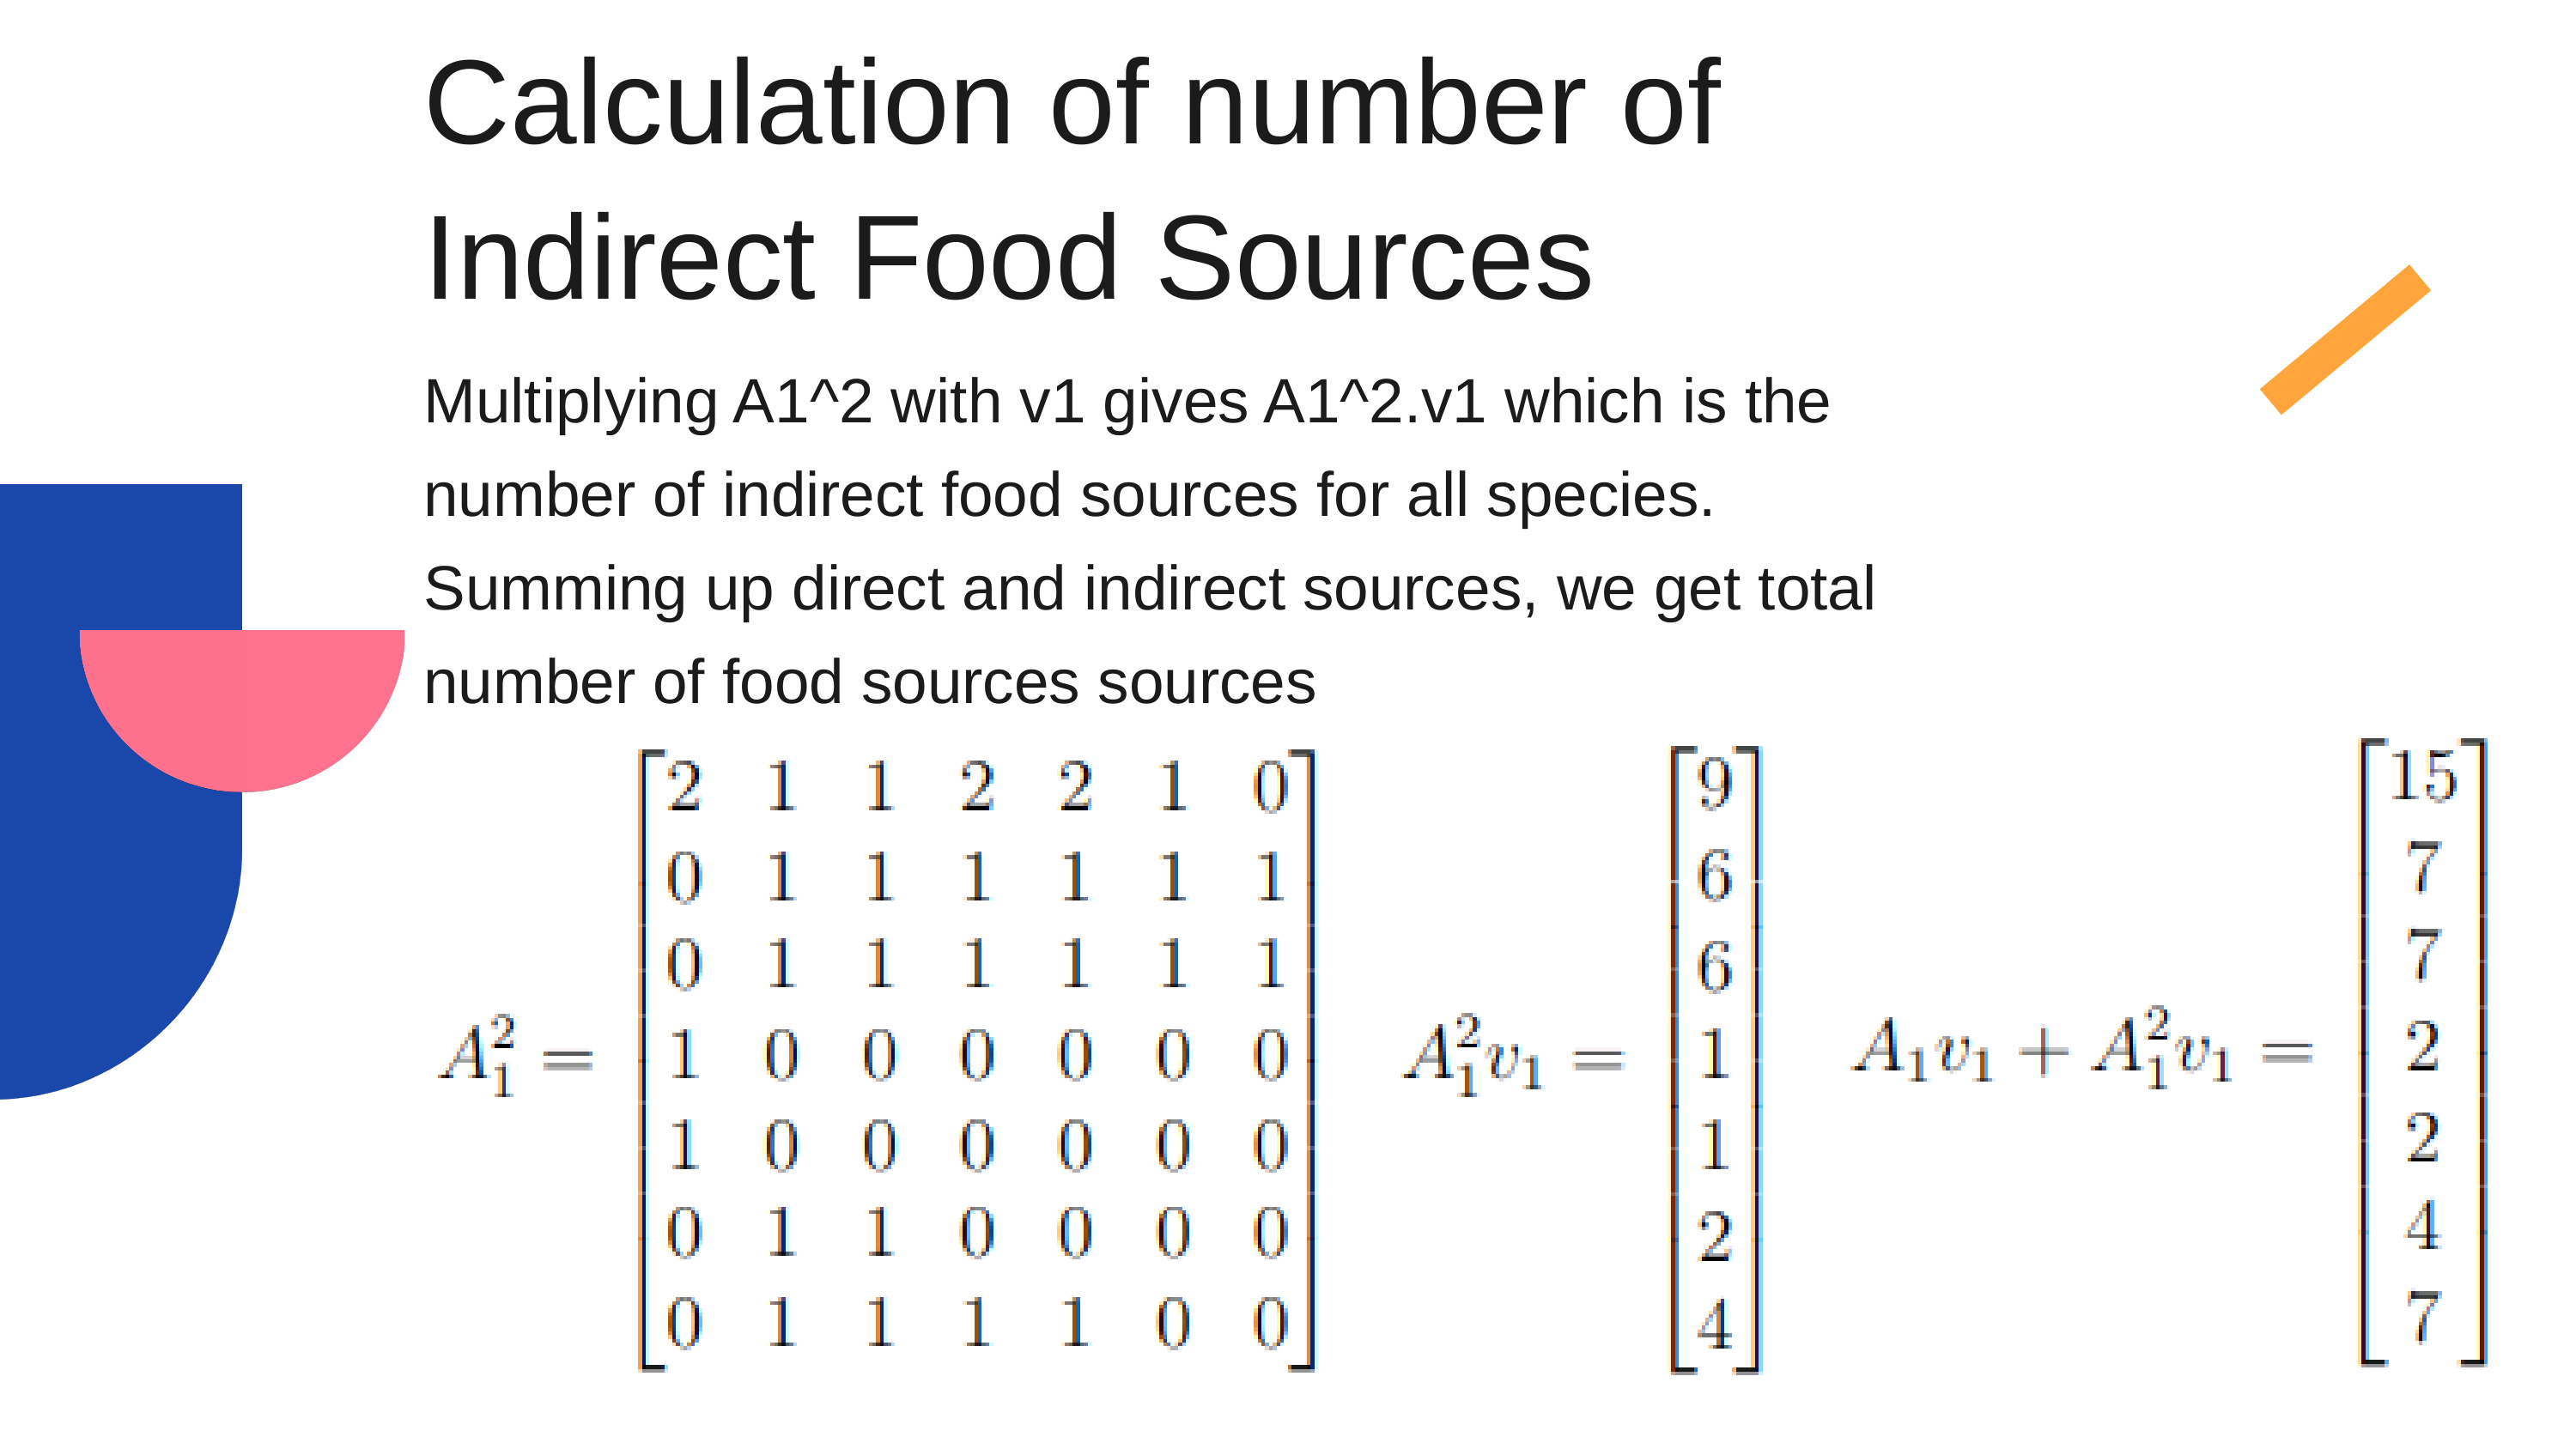

Calculation of number of Indirect Food Sources

Multiplying A1^2 with v1 gives A1^2.v1 which is the number of indirect food sources for all species. Summing up direct and indirect sources, we get total number of food sources sources